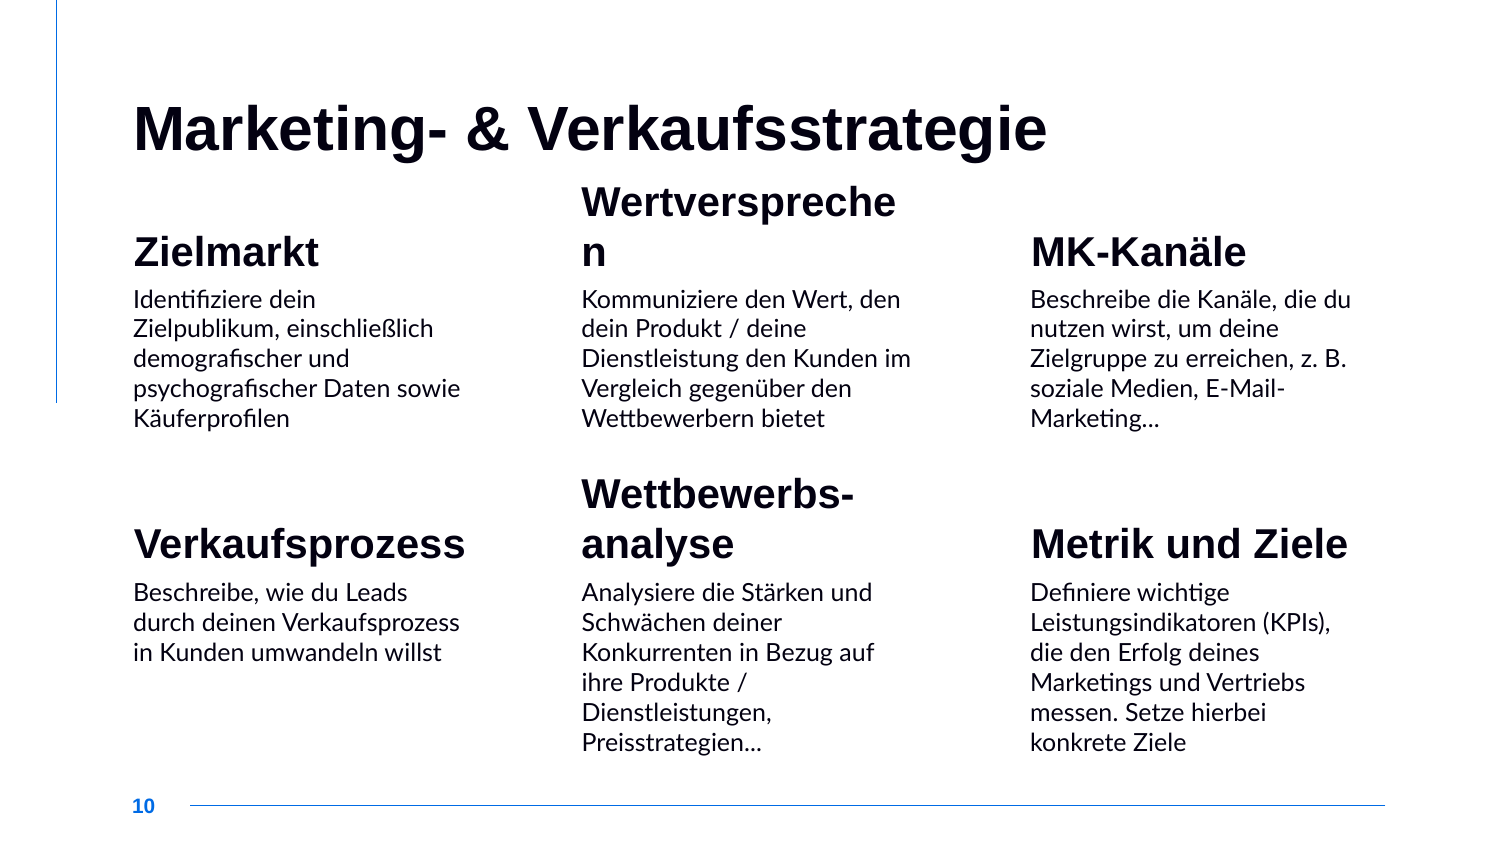

# Marketing- & Verkaufsstrategie
Zielmarkt
Wertversprechen
MK-Kanäle
Kommuniziere den Wert, den dein Produkt / deine Dienstleistung den Kunden im Vergleich gegenüber den Wettbewerbern bietet
Beschreibe die Kanäle, die du nutzen wirst, um deine Zielgruppe zu erreichen, z. B. soziale Medien, E-Mail-Marketing...
Identifiziere dein Zielpublikum, einschließlich demografischer und psychografischer Daten sowie Käuferprofilen
Verkaufsprozess
Wettbewerbs- analyse
Metrik und Ziele
Analysiere die Stärken und Schwächen deiner Konkurrenten in Bezug auf ihre Produkte / Dienstleistungen, Preisstrategien...
Definiere wichtige Leistungsindikatoren (KPIs), die den Erfolg deines Marketings und Vertriebs messen. Setze hierbei konkrete Ziele
Beschreibe, wie du Leads durch deinen Verkaufsprozess in Kunden umwandeln willst
10